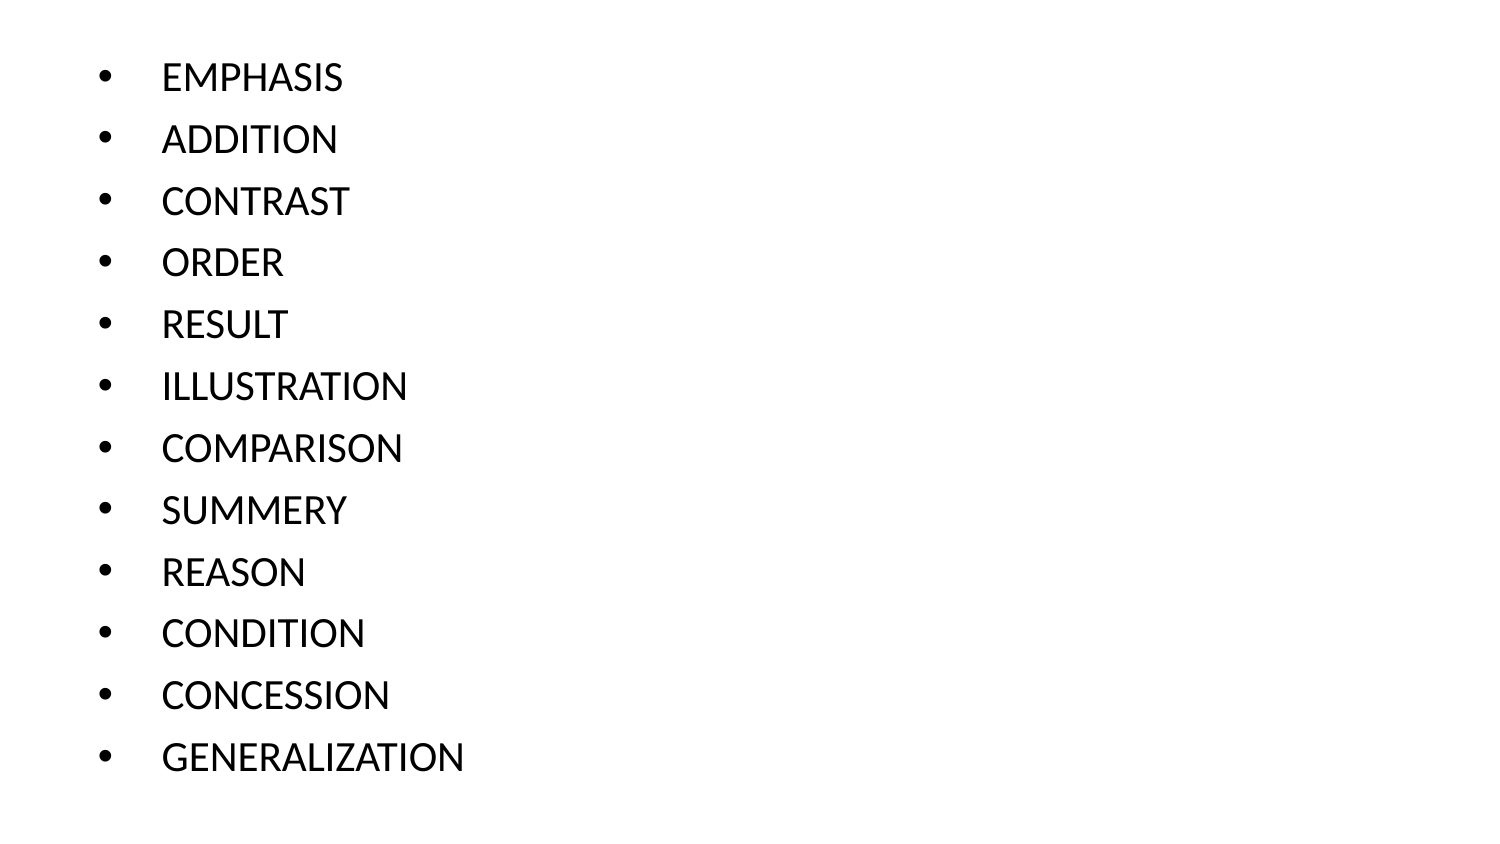

EMPHASIS
ADDITION
CONTRAST
ORDER
RESULT
ILLUSTRATION
COMPARISON
SUMMERY
REASON
CONDITION
CONCESSION
GENERALIZATION